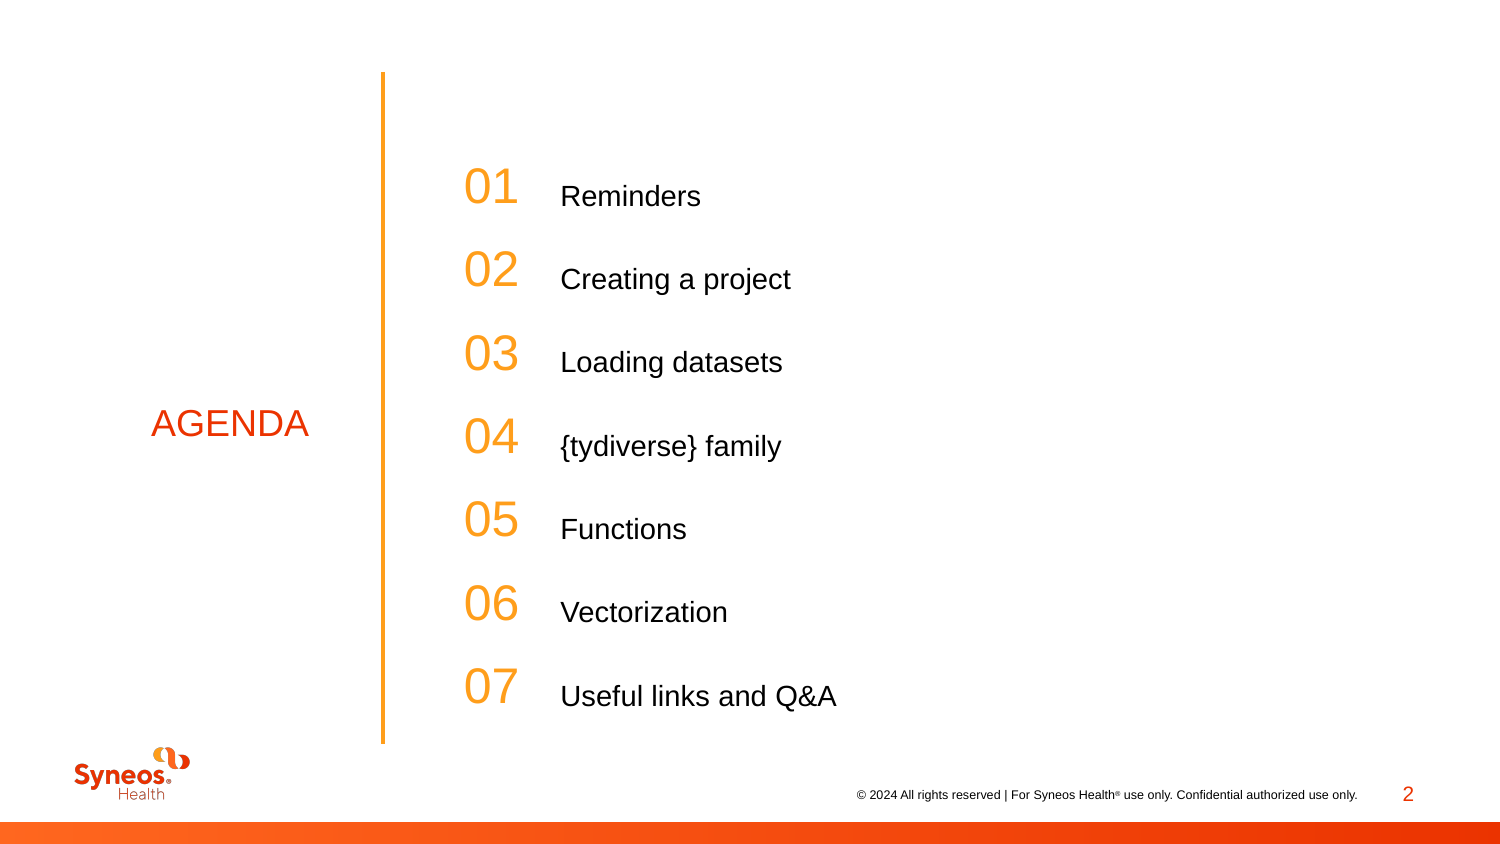

Reminders
Creating a project
Loading datasets
{tydiverse} family
Functions
Vectorization
Useful links and Q&A
01
02
03
04
05
06
07